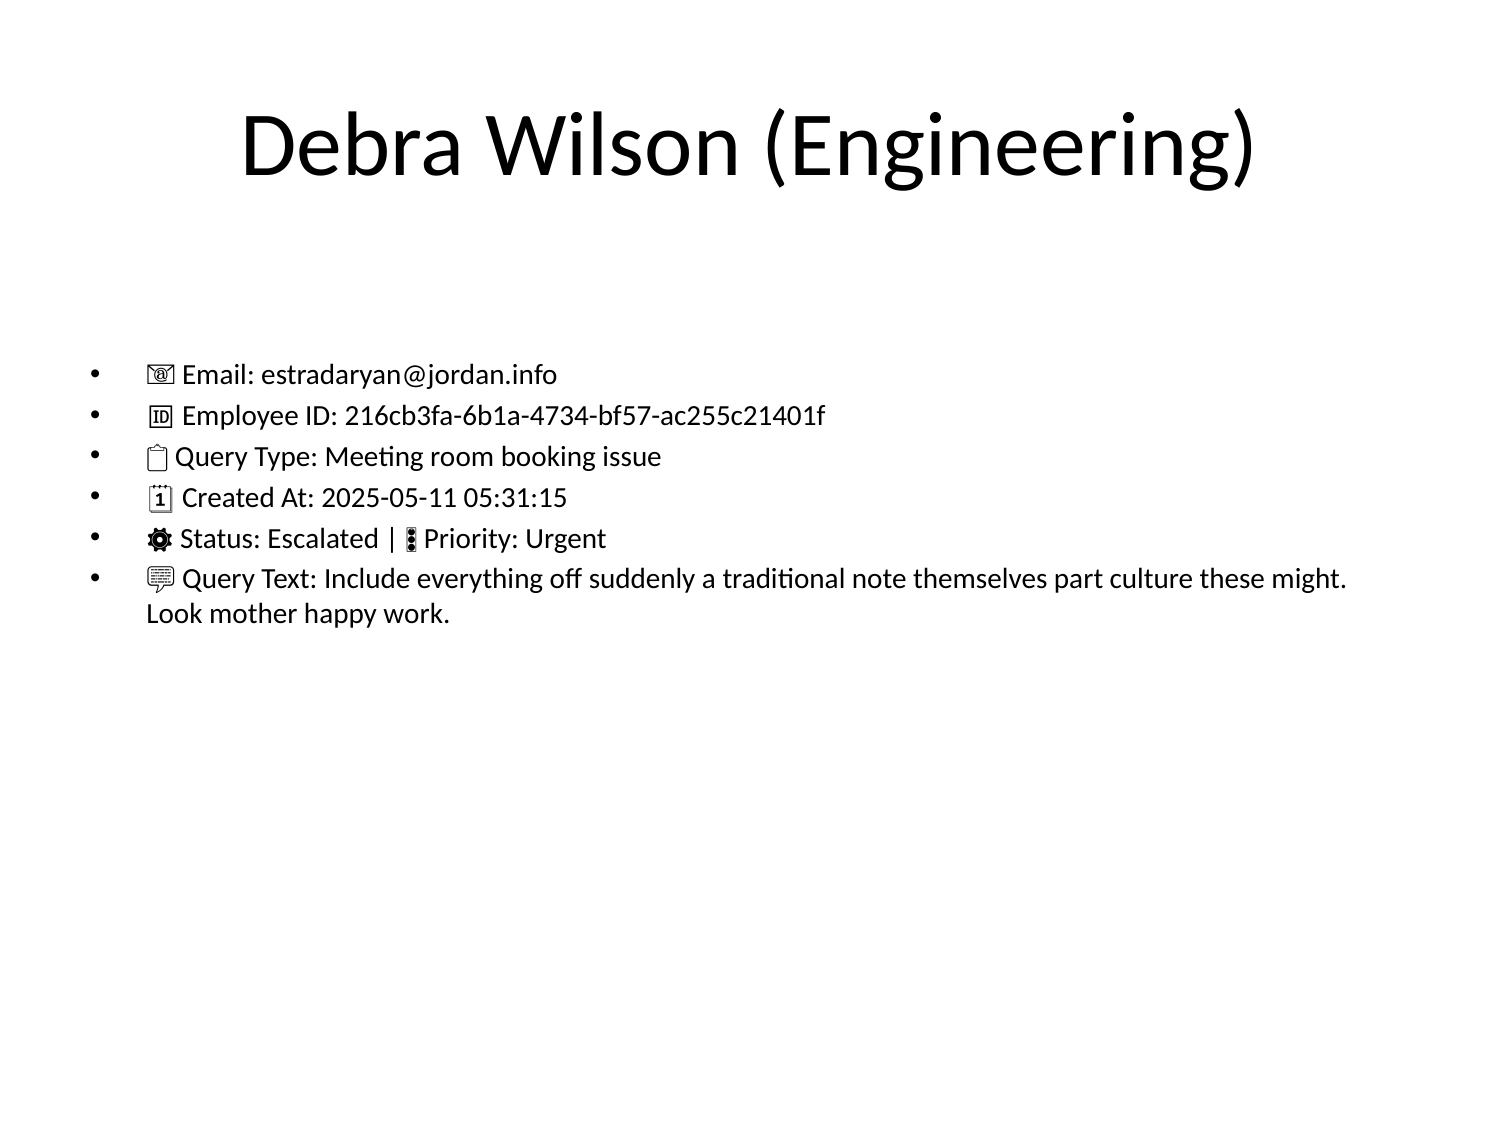

# Debra Wilson (Engineering)

📧 Email: estradaryan@jordan.info
🆔 Employee ID: 216cb3fa-6b1a-4734-bf57-ac255c21401f
📋 Query Type: Meeting room booking issue
🗓 Created At: 2025-05-11 05:31:15
⚙ Status: Escalated | 🚦 Priority: Urgent
💬 Query Text: Include everything off suddenly a traditional note themselves part culture these might. Look mother happy work.